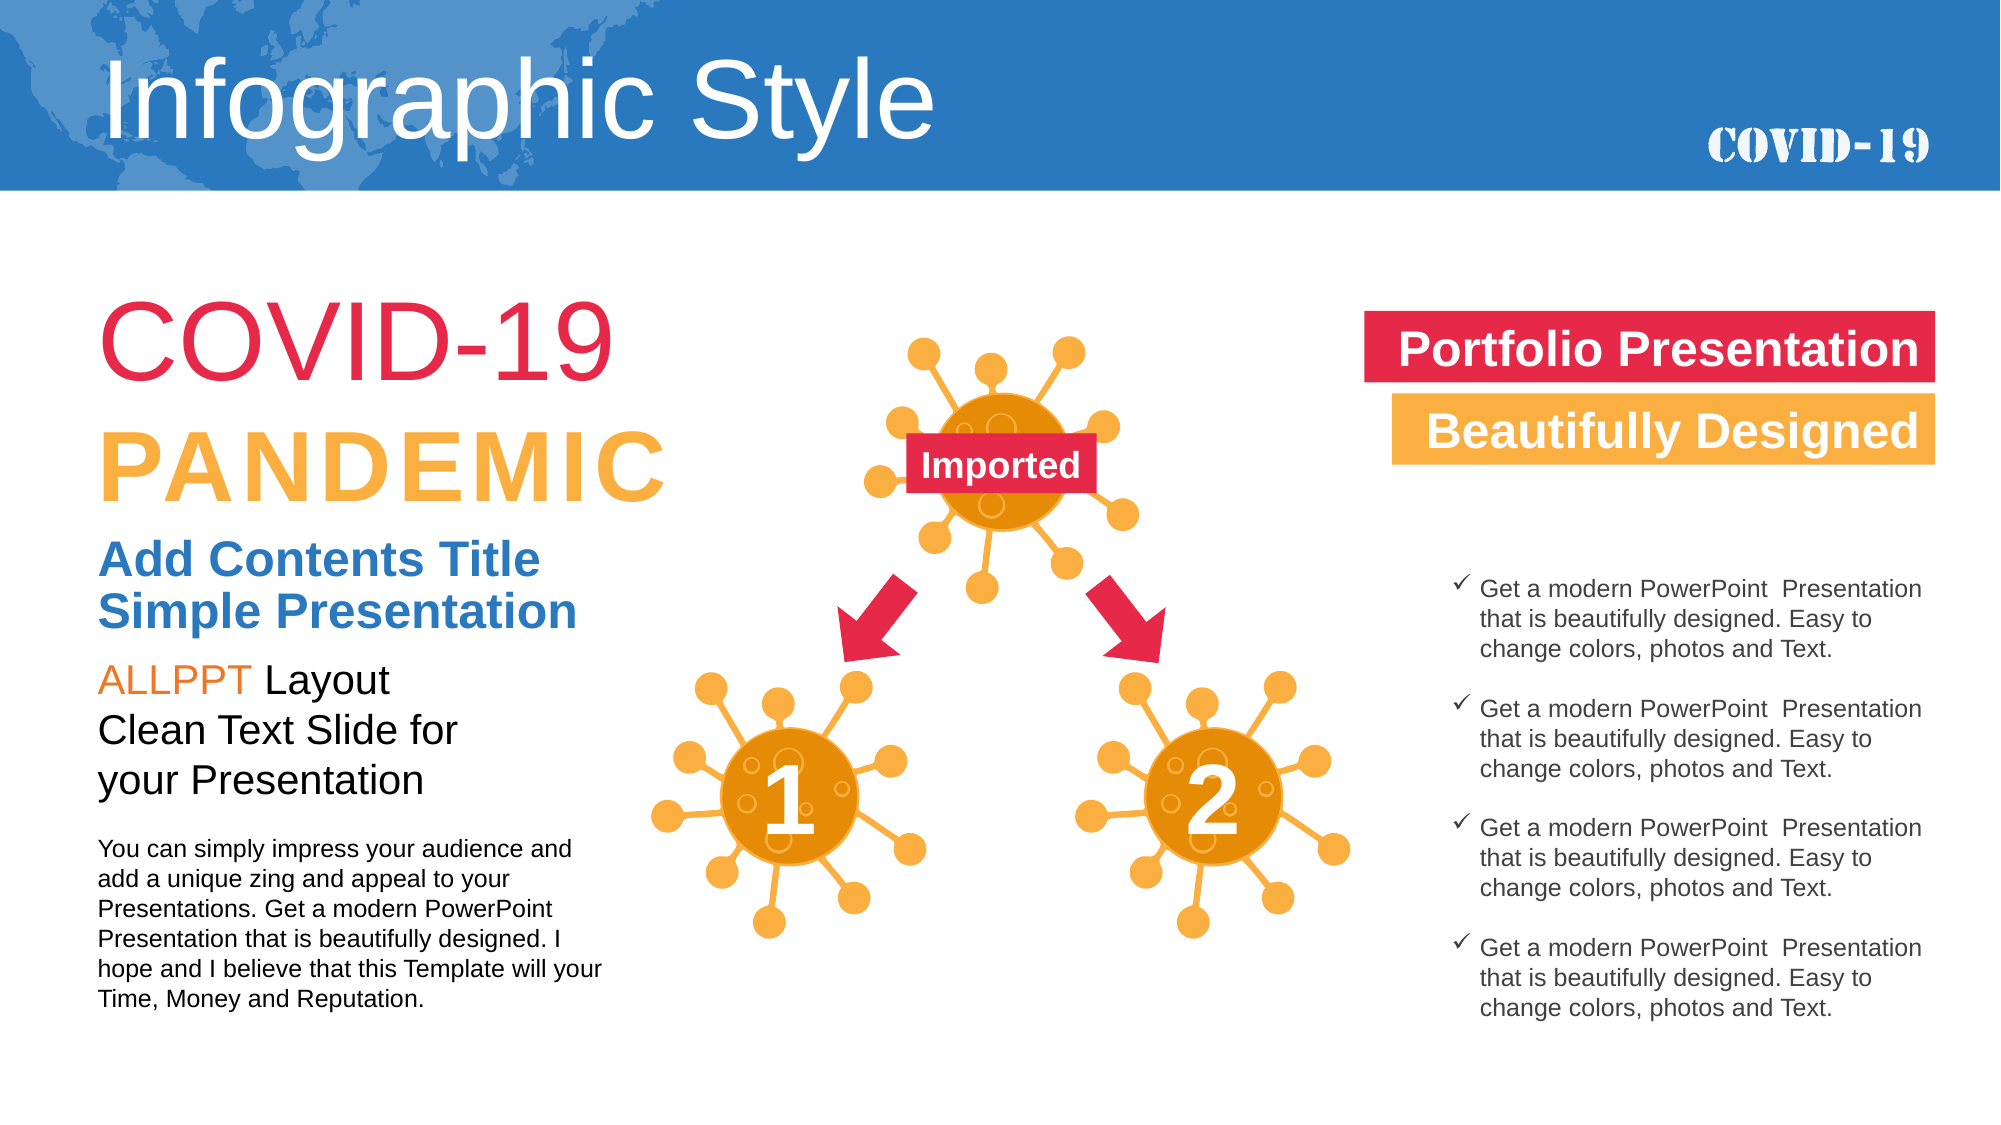

Infographic Style
COVID-19
Portfolio Presentation

Beautifully Designed
PANDEMIC
Imported
Add Contents Title
Simple Presentation
Get a modern PowerPoint  Presentation that is beautifully designed. Easy to change colors, photos and Text.

Get a modern PowerPoint  Presentation that is beautifully designed. Easy to change colors, photos and Text.

Get a modern PowerPoint  Presentation that is beautifully designed. Easy to change colors, photos and Text.

Get a modern PowerPoint  Presentation that is beautifully designed. Easy to change colors, photos and Text.

ALLPPT Layout
Clean Text Slide for your Presentation

1
2
You can simply impress your audience and add a unique zing and appeal to your Presentations. Get a modern PowerPoint  Presentation that is beautifully designed. I hope and I believe that this Template will your Time, Money and Reputation.